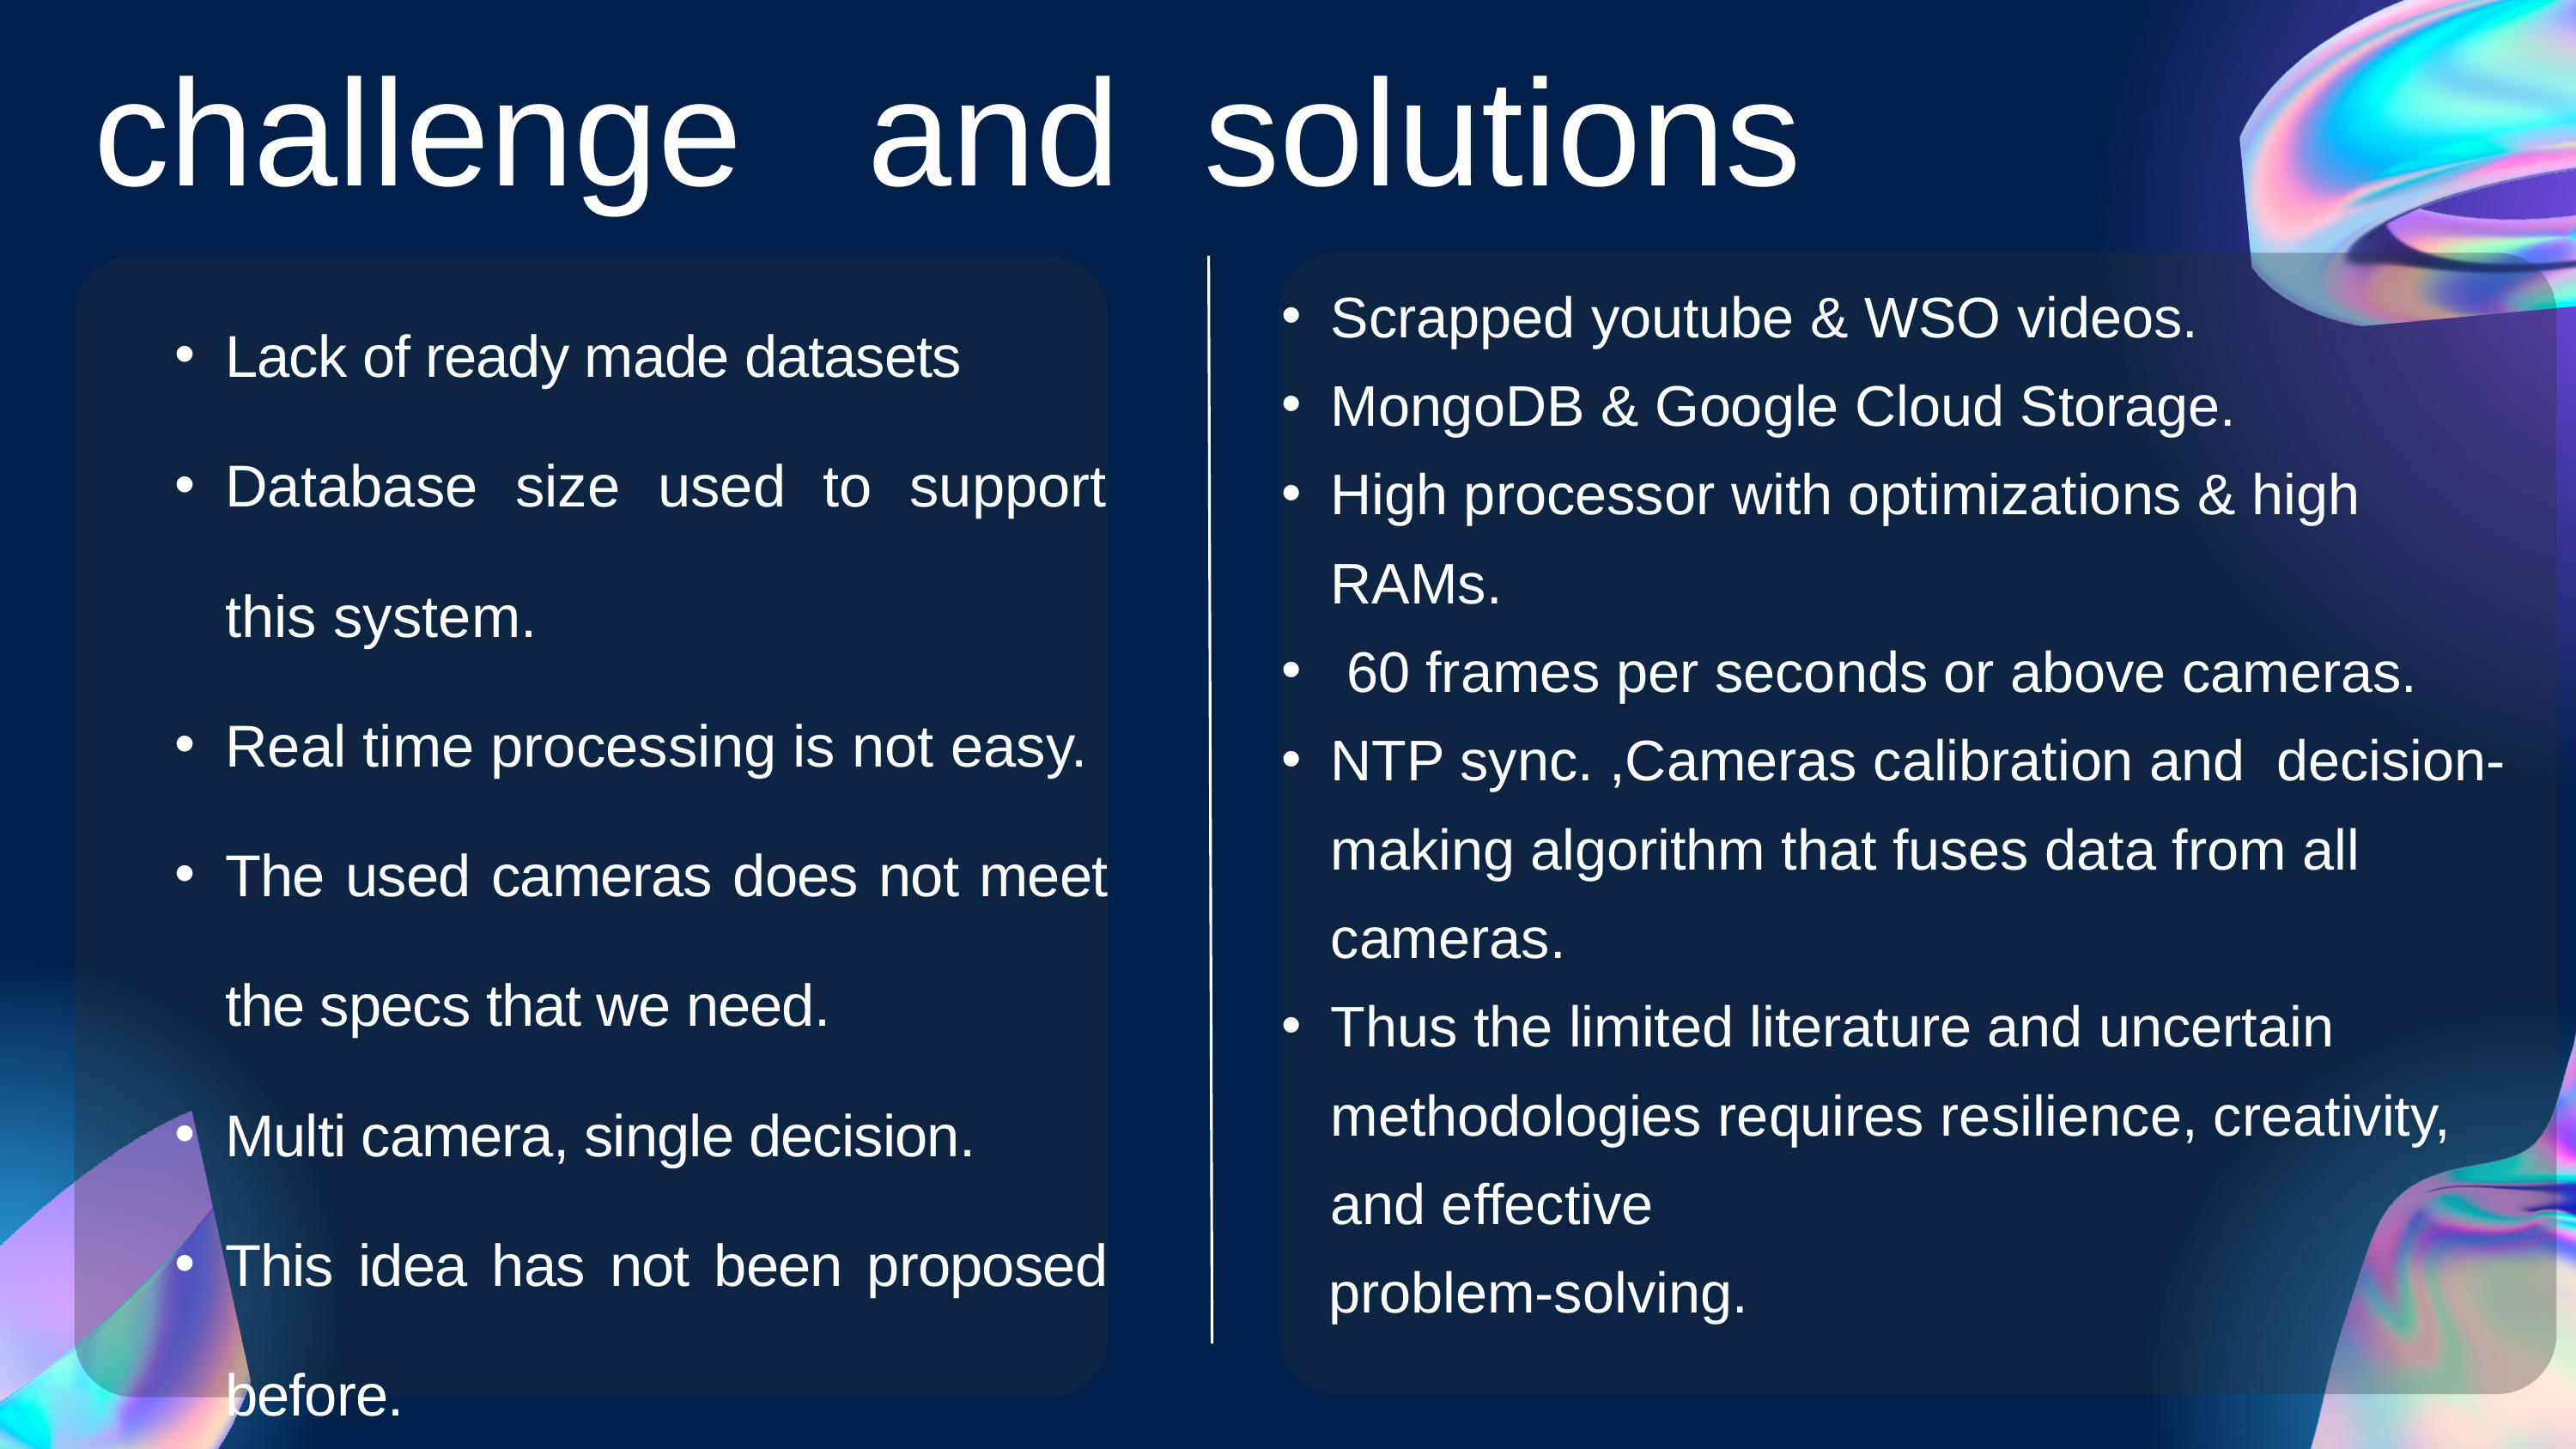

challenge   and  solutions

Lack of ready made datasets
Database size used to support this system.
Real time processing is not easy.
The used cameras does not meet the specs that we need.
Multi camera, single decision.
This idea has not been proposed before.
Scrapped youtube & WSO videos.
MongoDB & Google Cloud Storage.
High processor with optimizations & high RAMs.
 60 frames per seconds or above cameras.
NTP sync. ,Cameras calibration and  decision-making algorithm that fuses data from all cameras.
Thus the limited literature and uncertain methodologies requires resilience, creativity, and effective
      problem-solving.